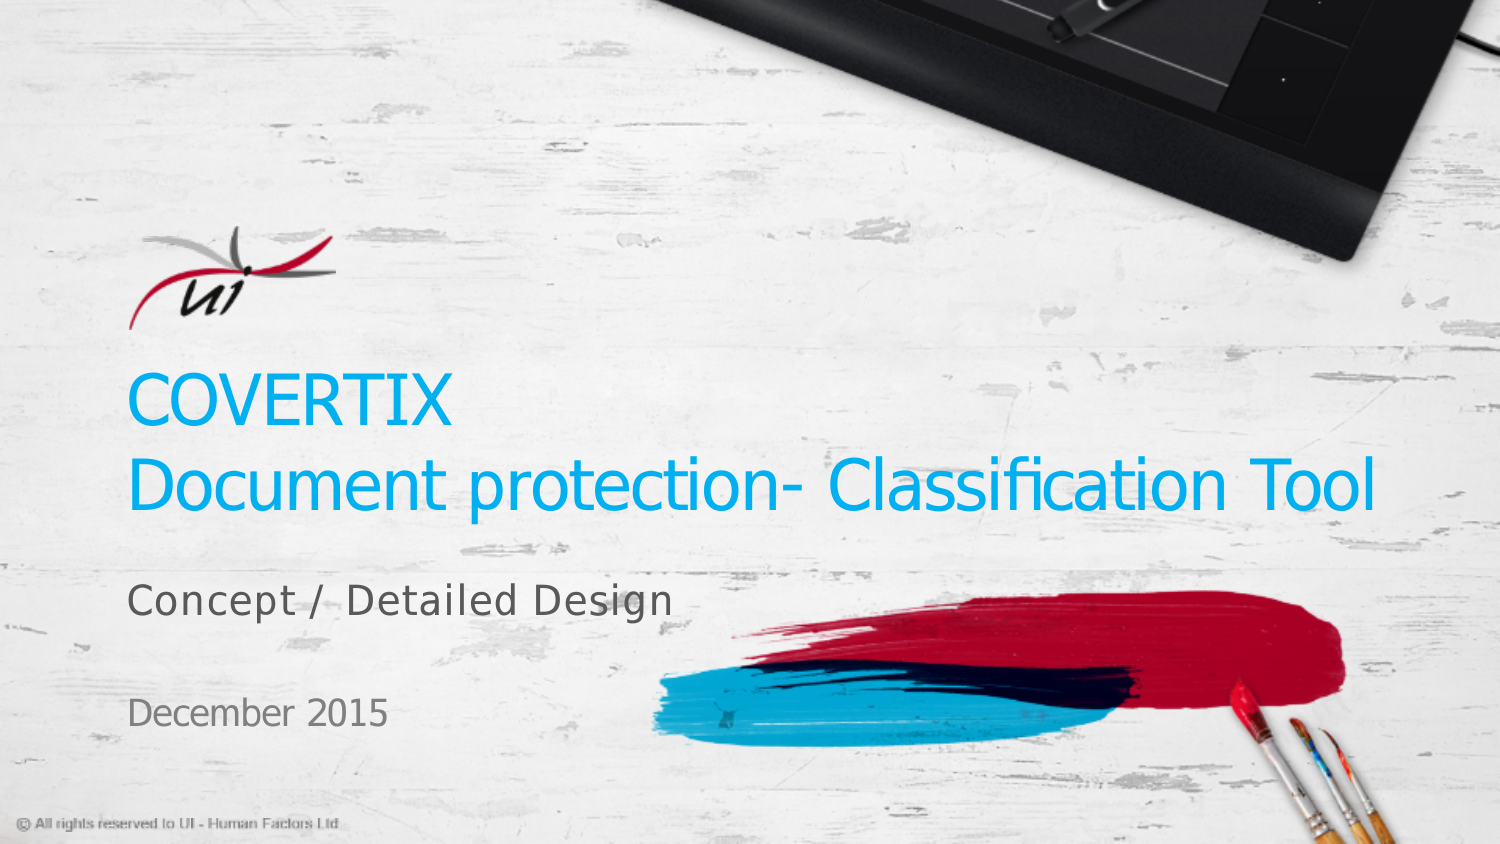

COVERTIX
Document protection- Classification Tool

Concept / Detailed Design
December 2015